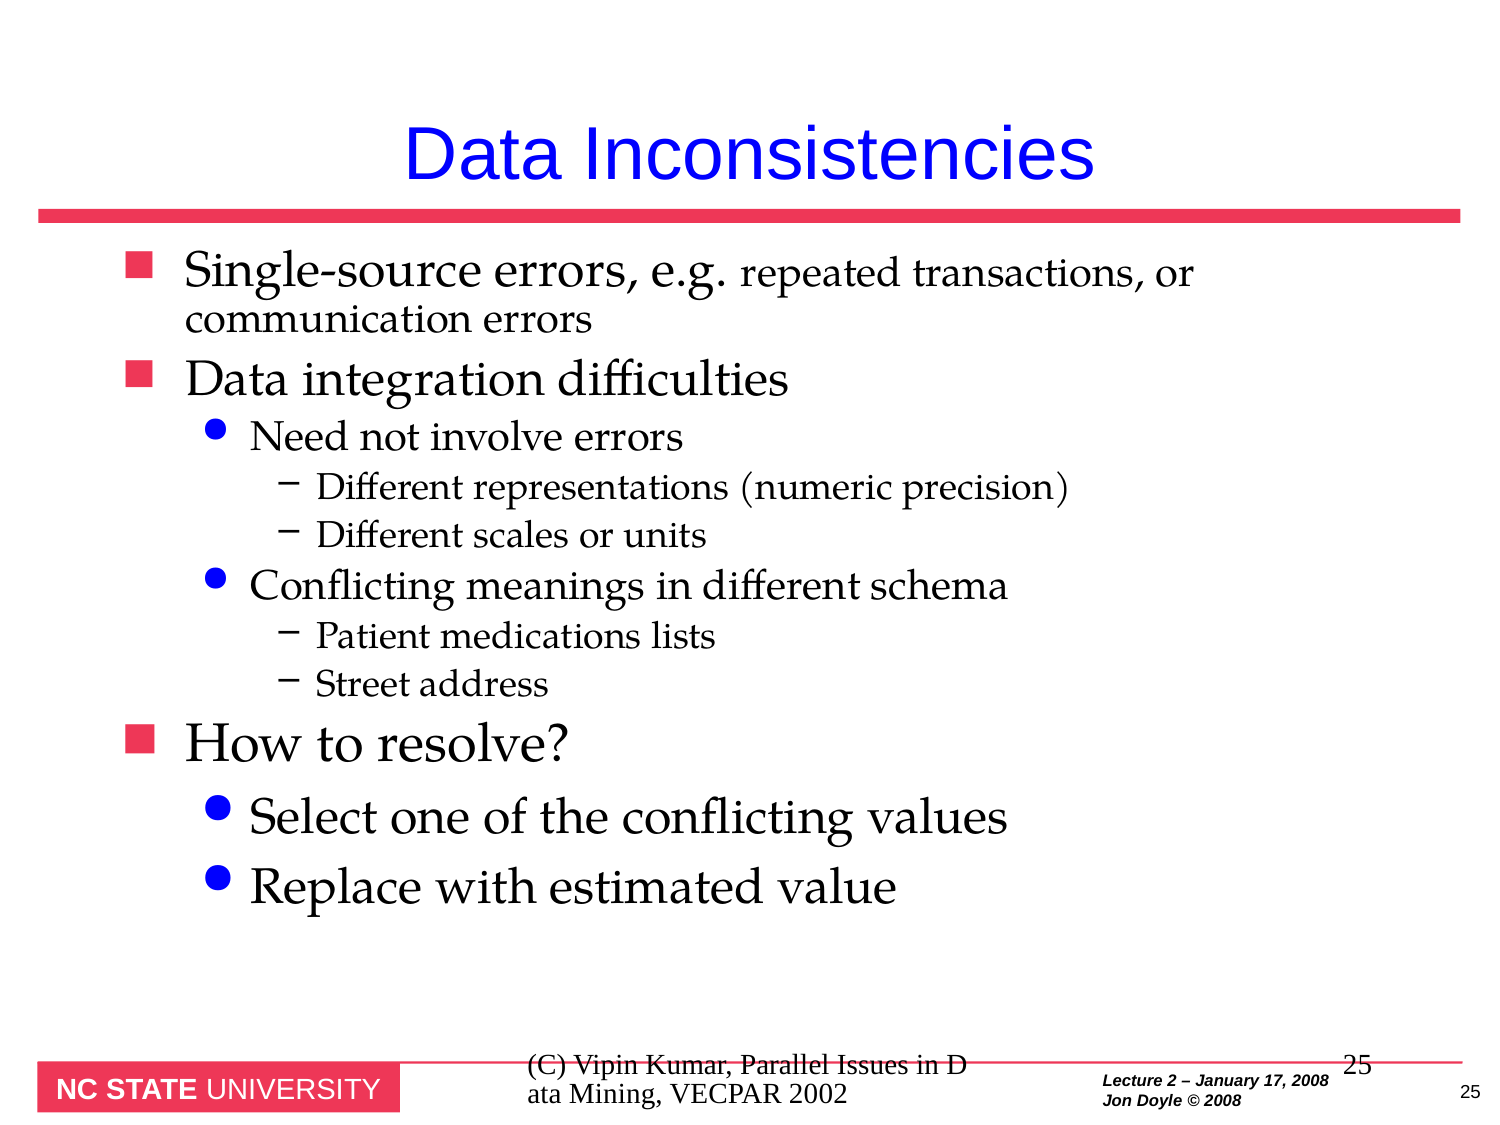

# Data Inconsistencies
Single-source errors, e.g. repeated transactions, or communication errors
Data integration difficulties
Need not involve errors
Different representations (numeric precision)
Different scales or units
Conflicting meanings in different schema
Patient medications lists
Street address
How to resolve?
Select one of the conflicting values
Replace with estimated value

(C) Vipin Kumar, Parallel Issues in Data Mining, VECPAR 2002
25